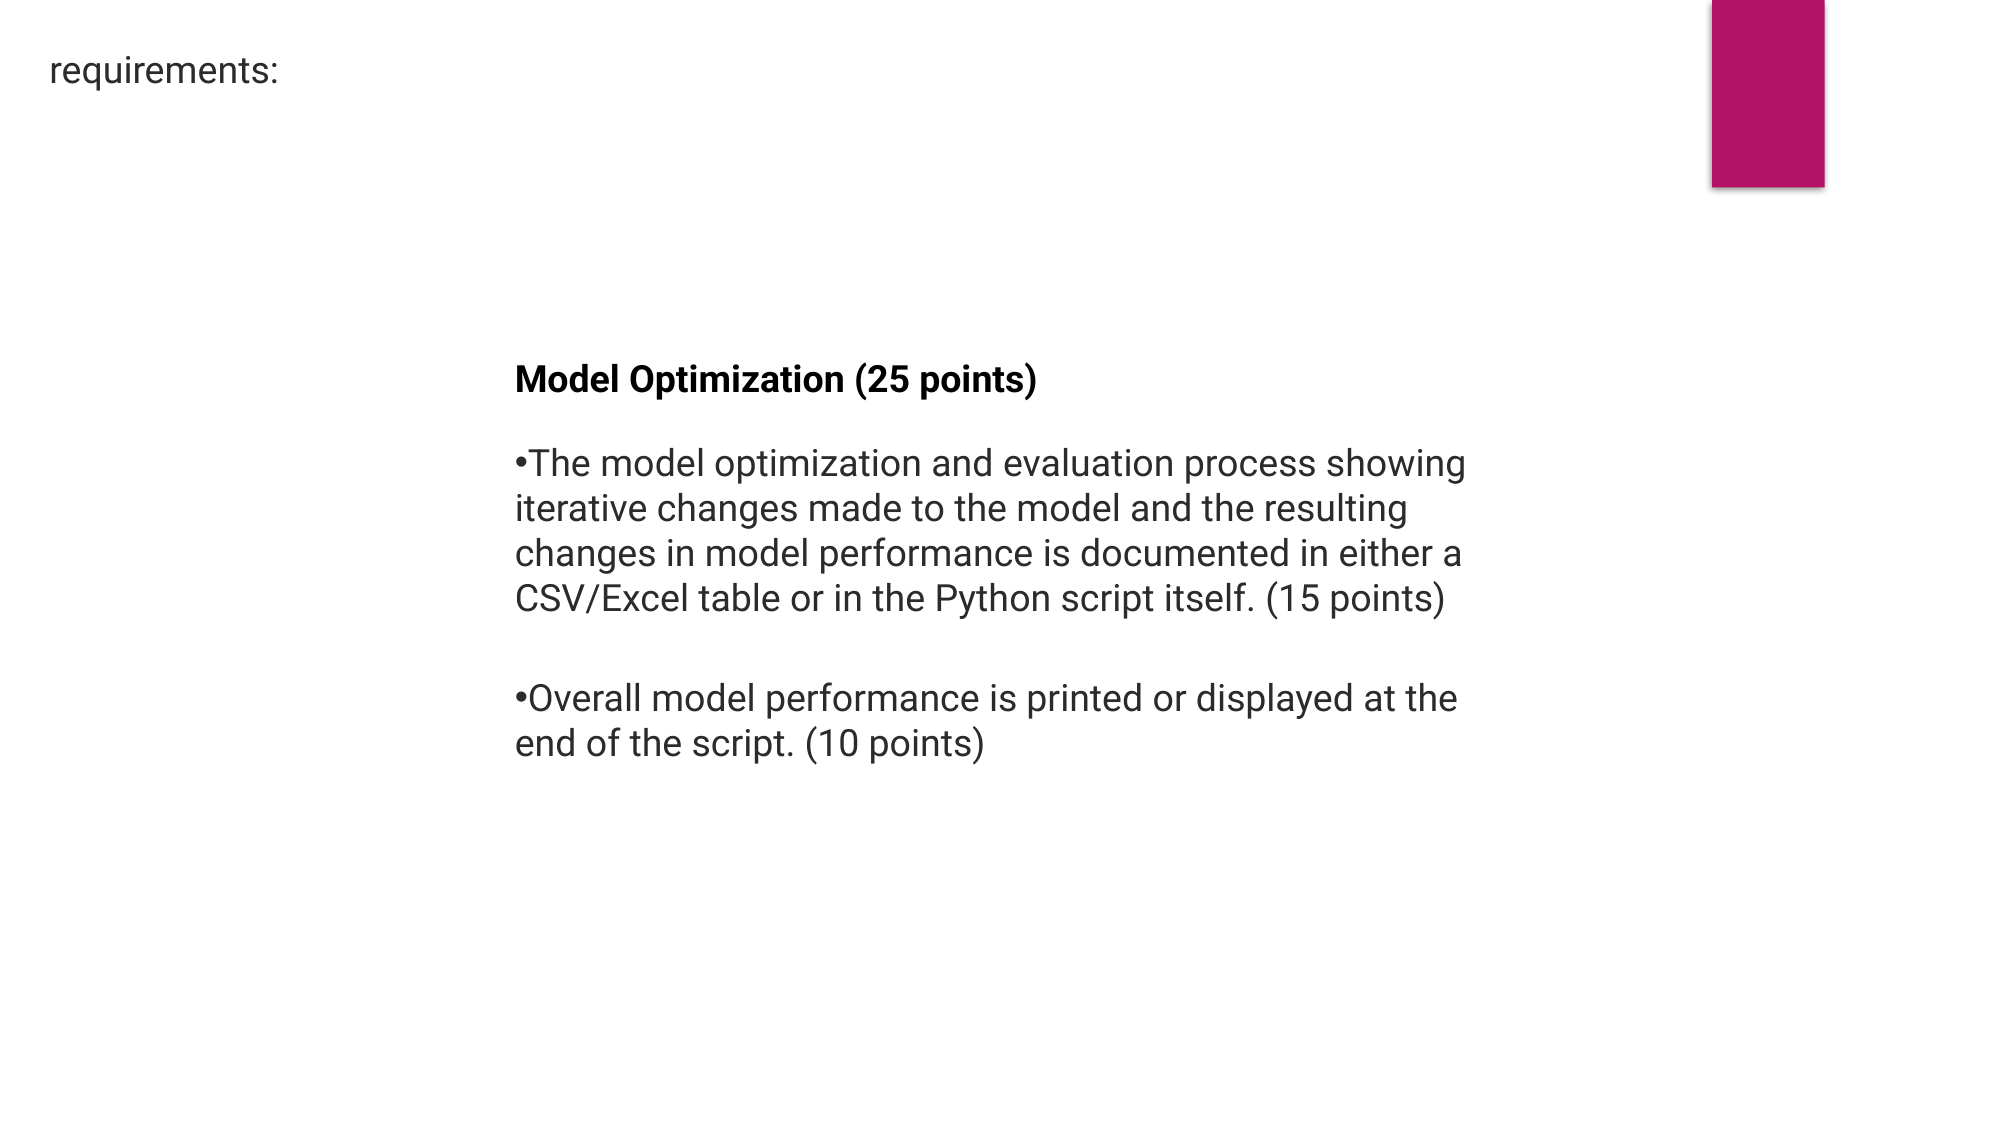

requirements:
Model Optimization (25 points)
The model optimization and evaluation process showing iterative changes made to the model and the resulting changes in model performance is documented in either a CSV/Excel table or in the Python script itself. (15 points)
Overall model performance is printed or displayed at the end of the script. (10 points)